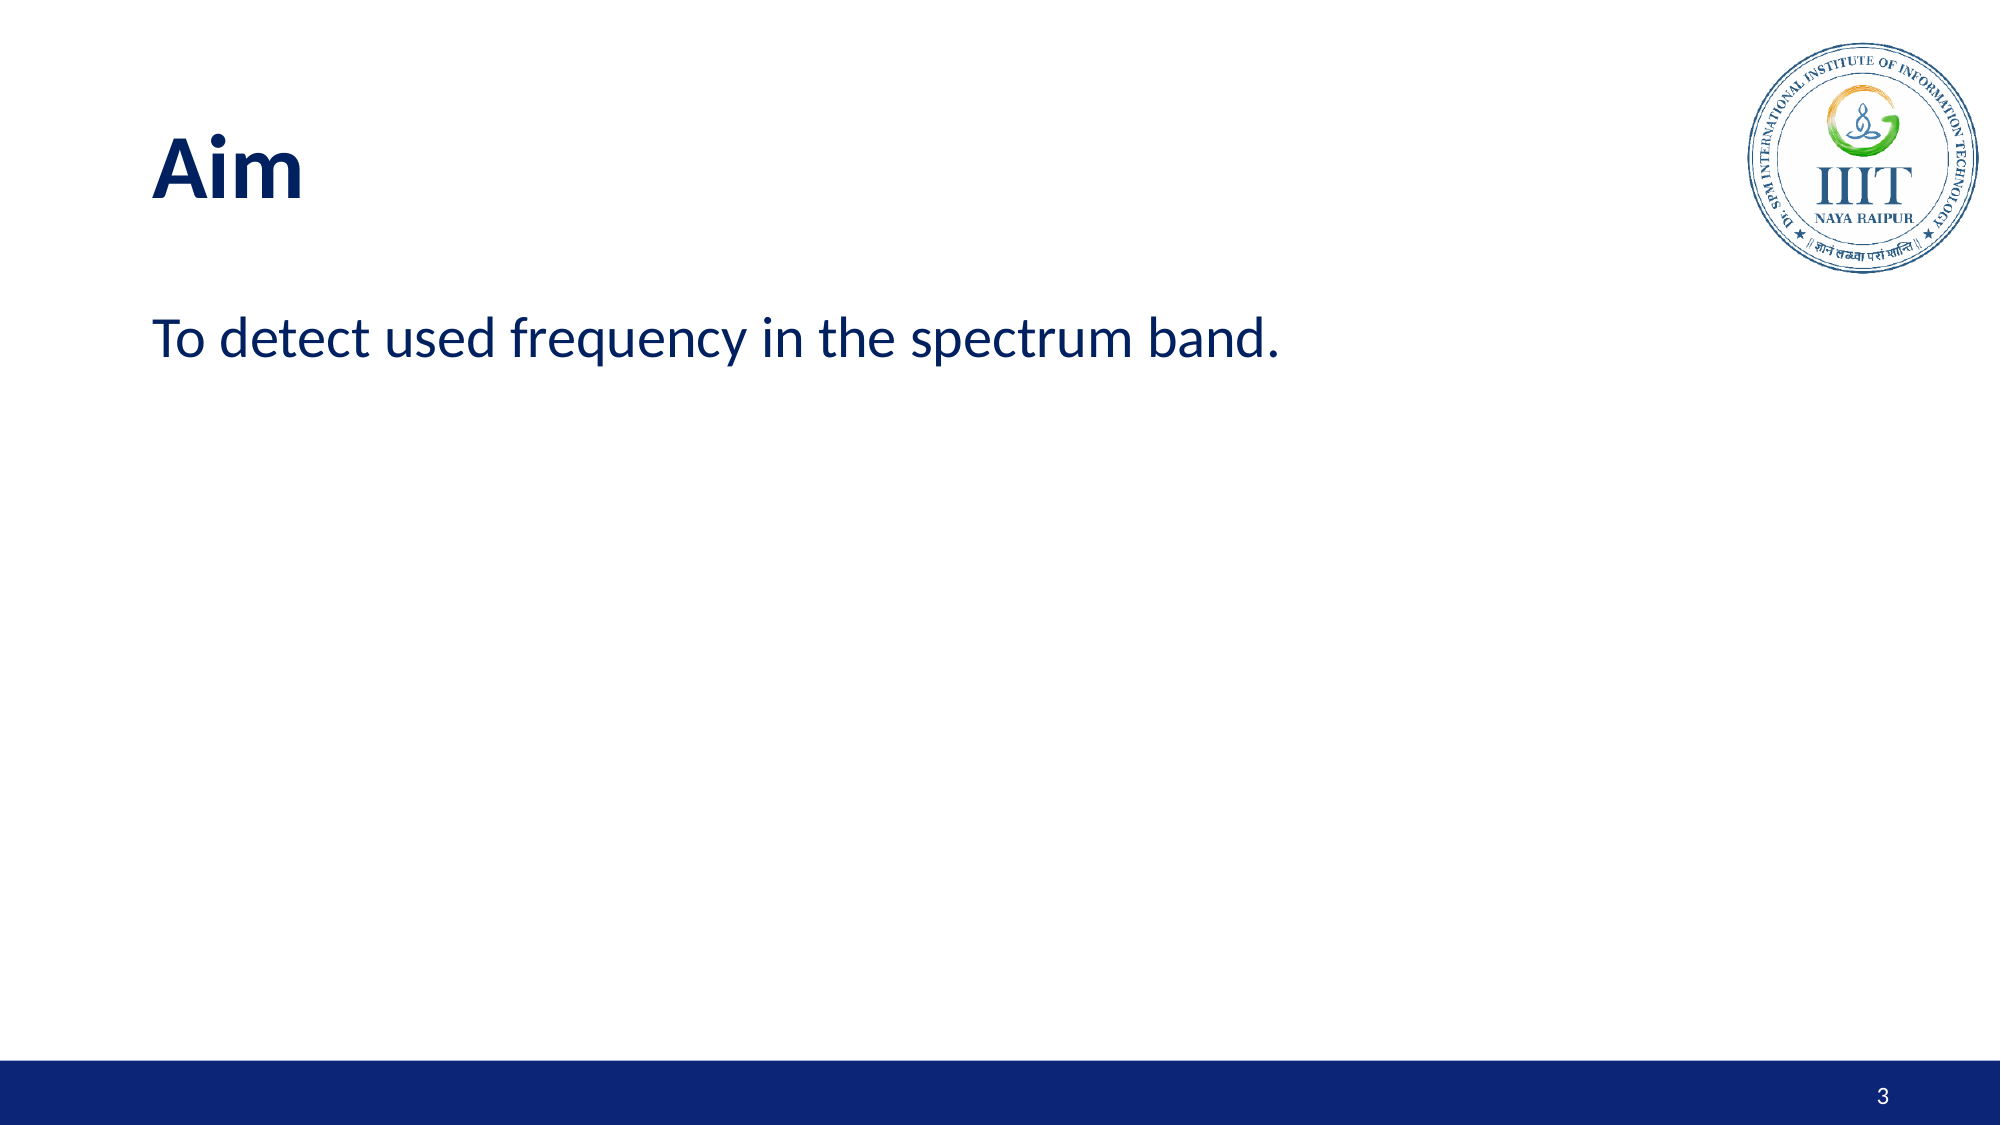

# Aim
To detect used frequency in the spectrum band.
3